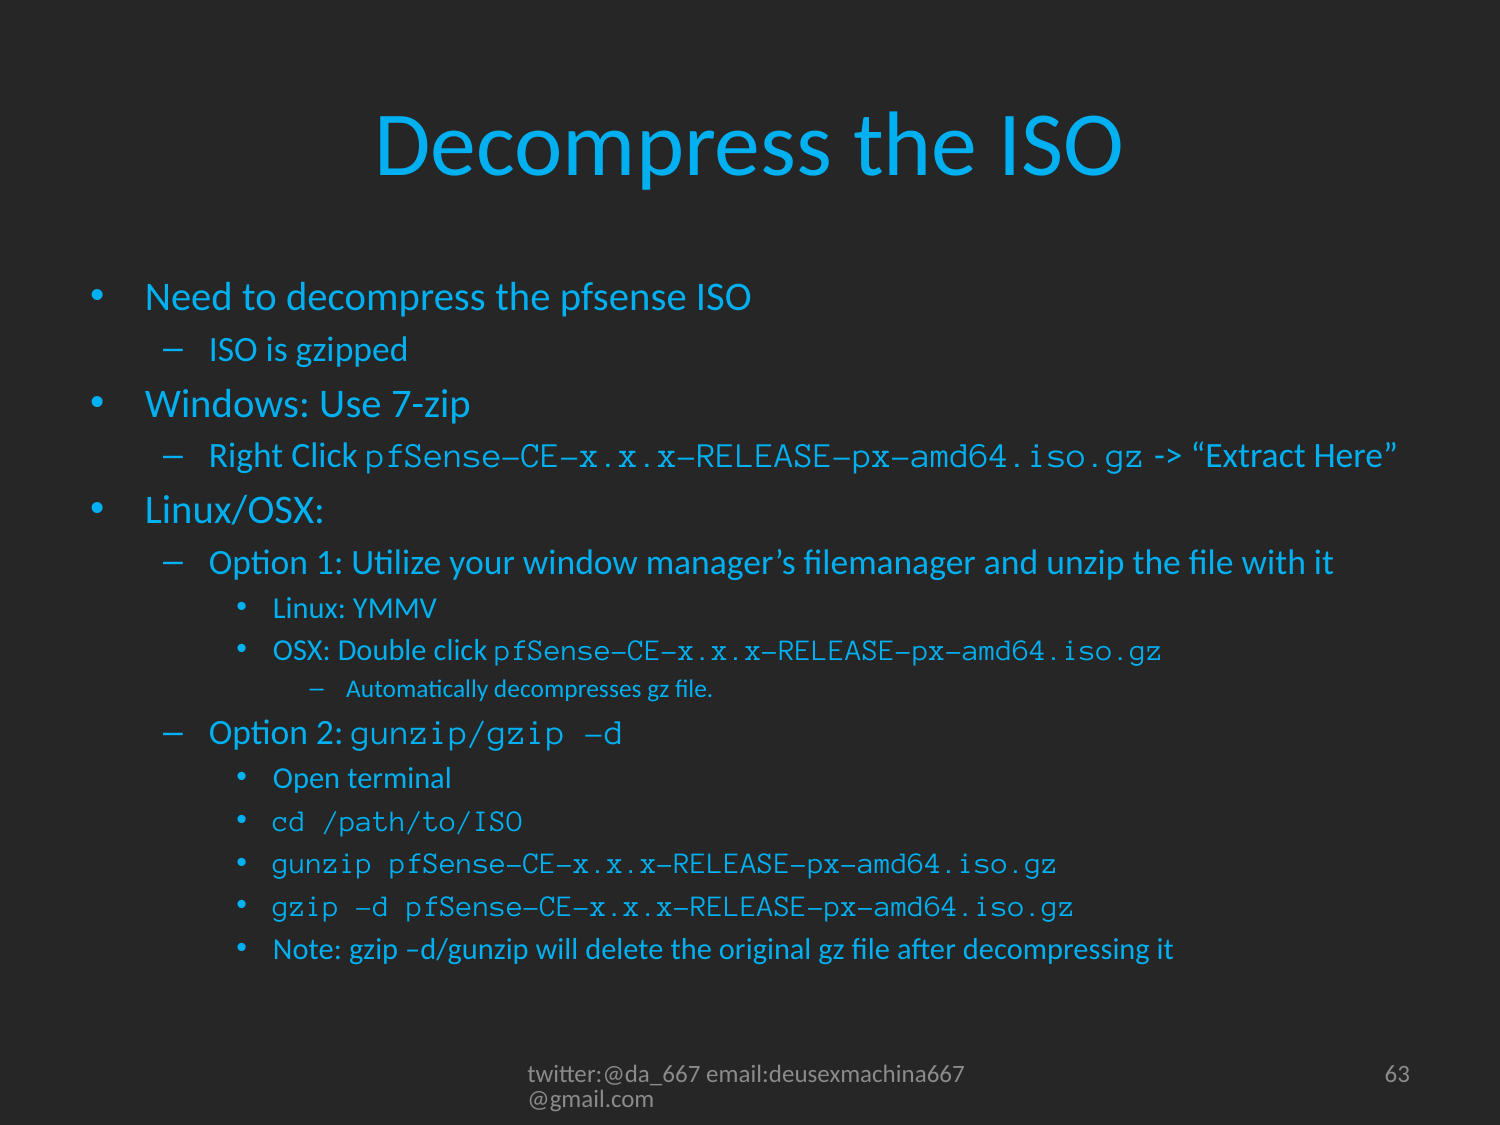

# Decompress the ISO
Need to decompress the pfsense ISO
ISO is gzipped
Windows: Use 7-zip
Right Click pfSense-CE-x.x.x-RELEASE-px-amd64.iso.gz -> “Extract Here”
Linux/OSX:
Option 1: Utilize your window manager’s filemanager and unzip the file with it
Linux: YMMV
OSX: Double click pfSense-CE-x.x.x-RELEASE-px-amd64.iso.gz
Automatically decompresses gz file.
Option 2: gunzip/gzip –d
Open terminal
cd /path/to/ISO
gunzip pfSense-CE-x.x.x-RELEASE-px-amd64.iso.gz
gzip –d pfSense-CE-x.x.x-RELEASE-px-amd64.iso.gz
Note: gzip –d/gunzip will delete the original gz file after decompressing it
twitter:@da_667 email:deusexmachina667@gmail.com
63